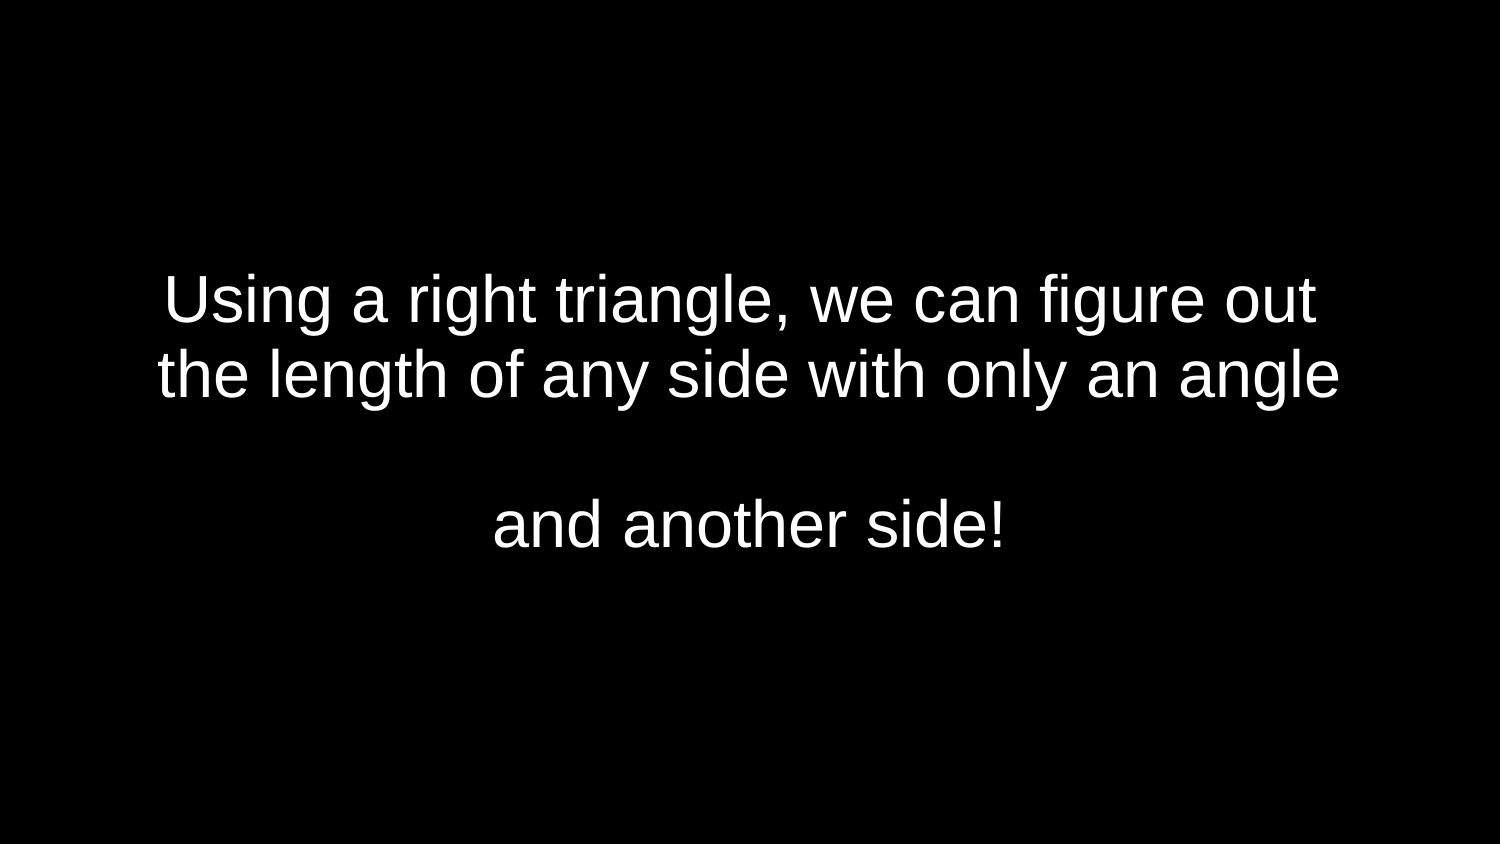

# Using a right triangle, we can figure out the length of any side with only an angle and another side!